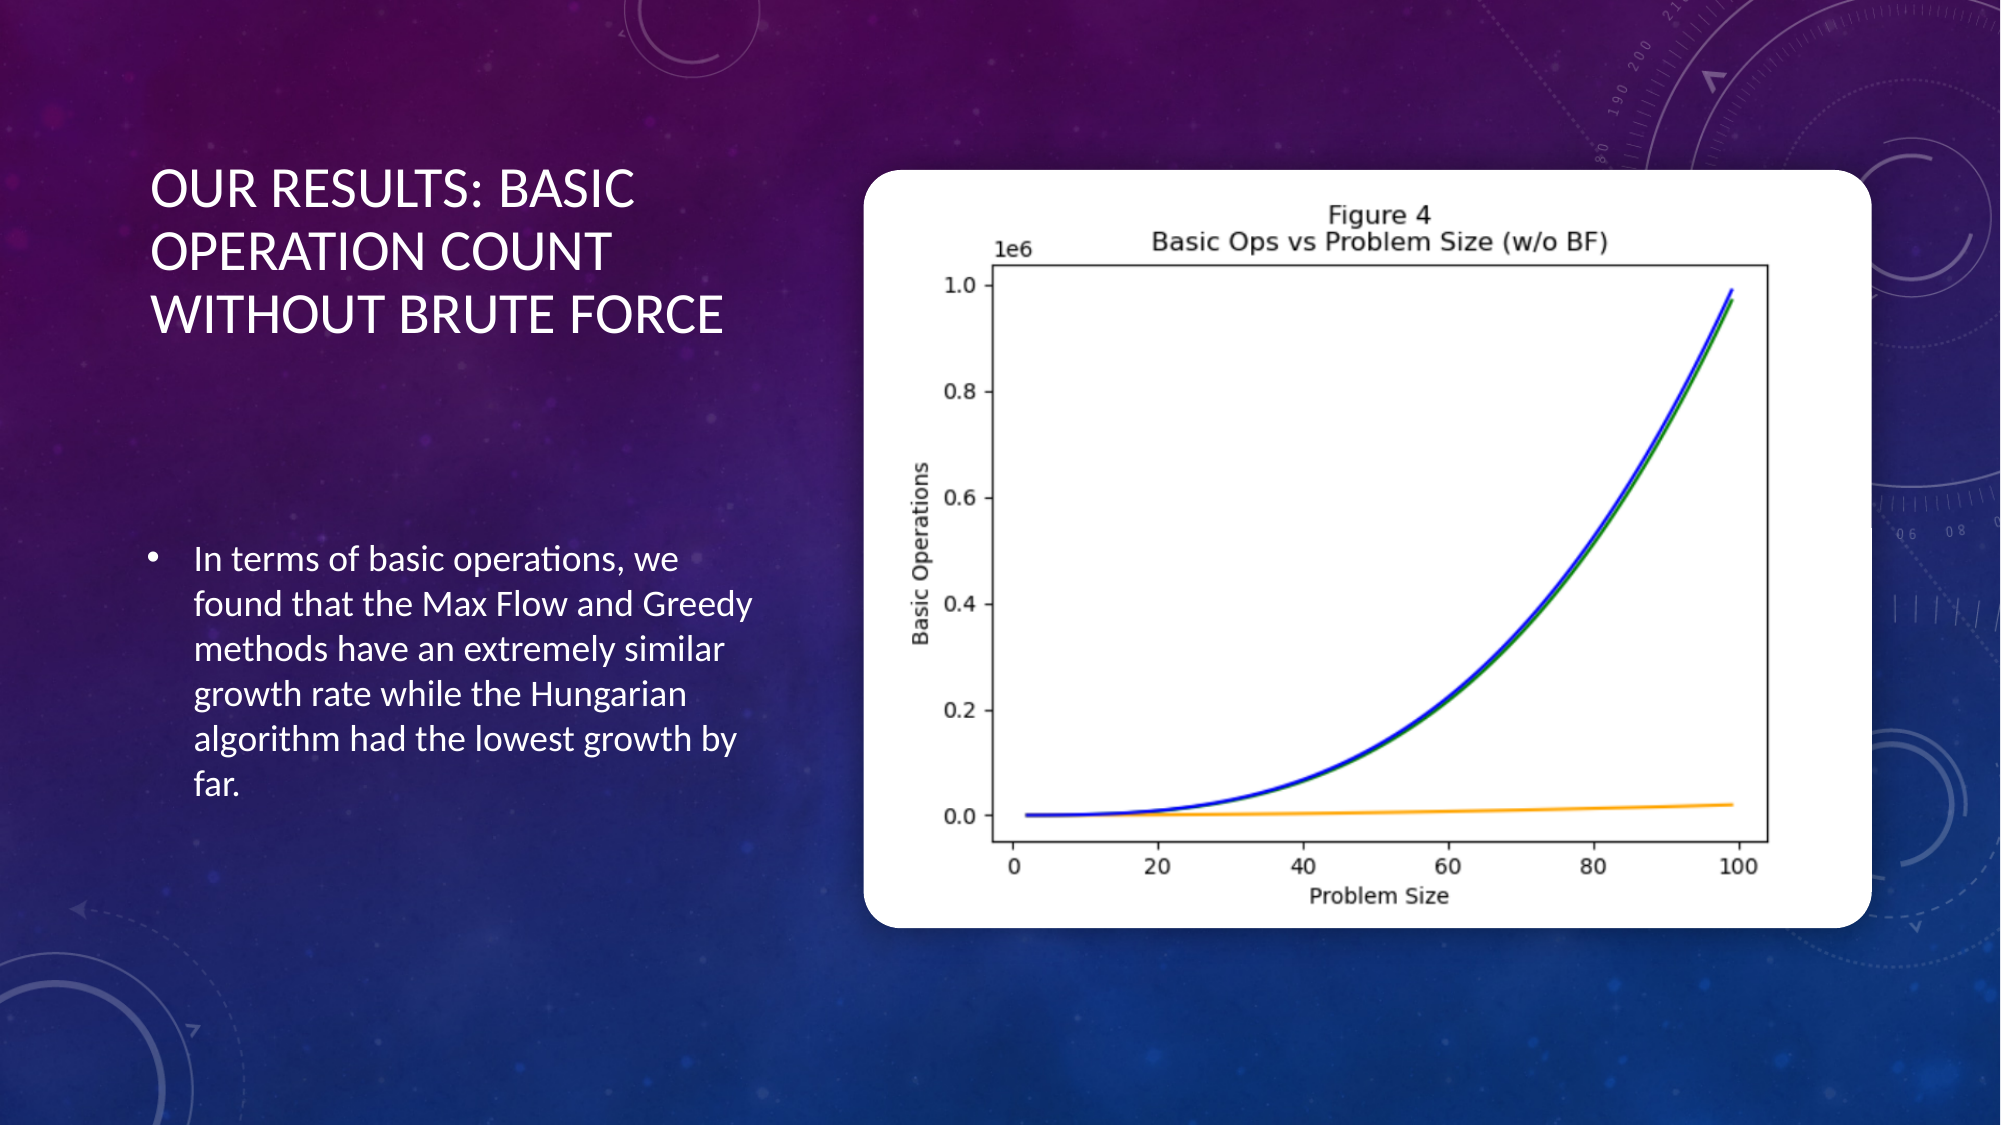

# Our Results: Basic OpERATION Count without Brute Force

In terms of basic operations, we found that the Max Flow and Greedy methods have an extremely similar growth rate while the Hungarian algorithm had the lowest growth by far.